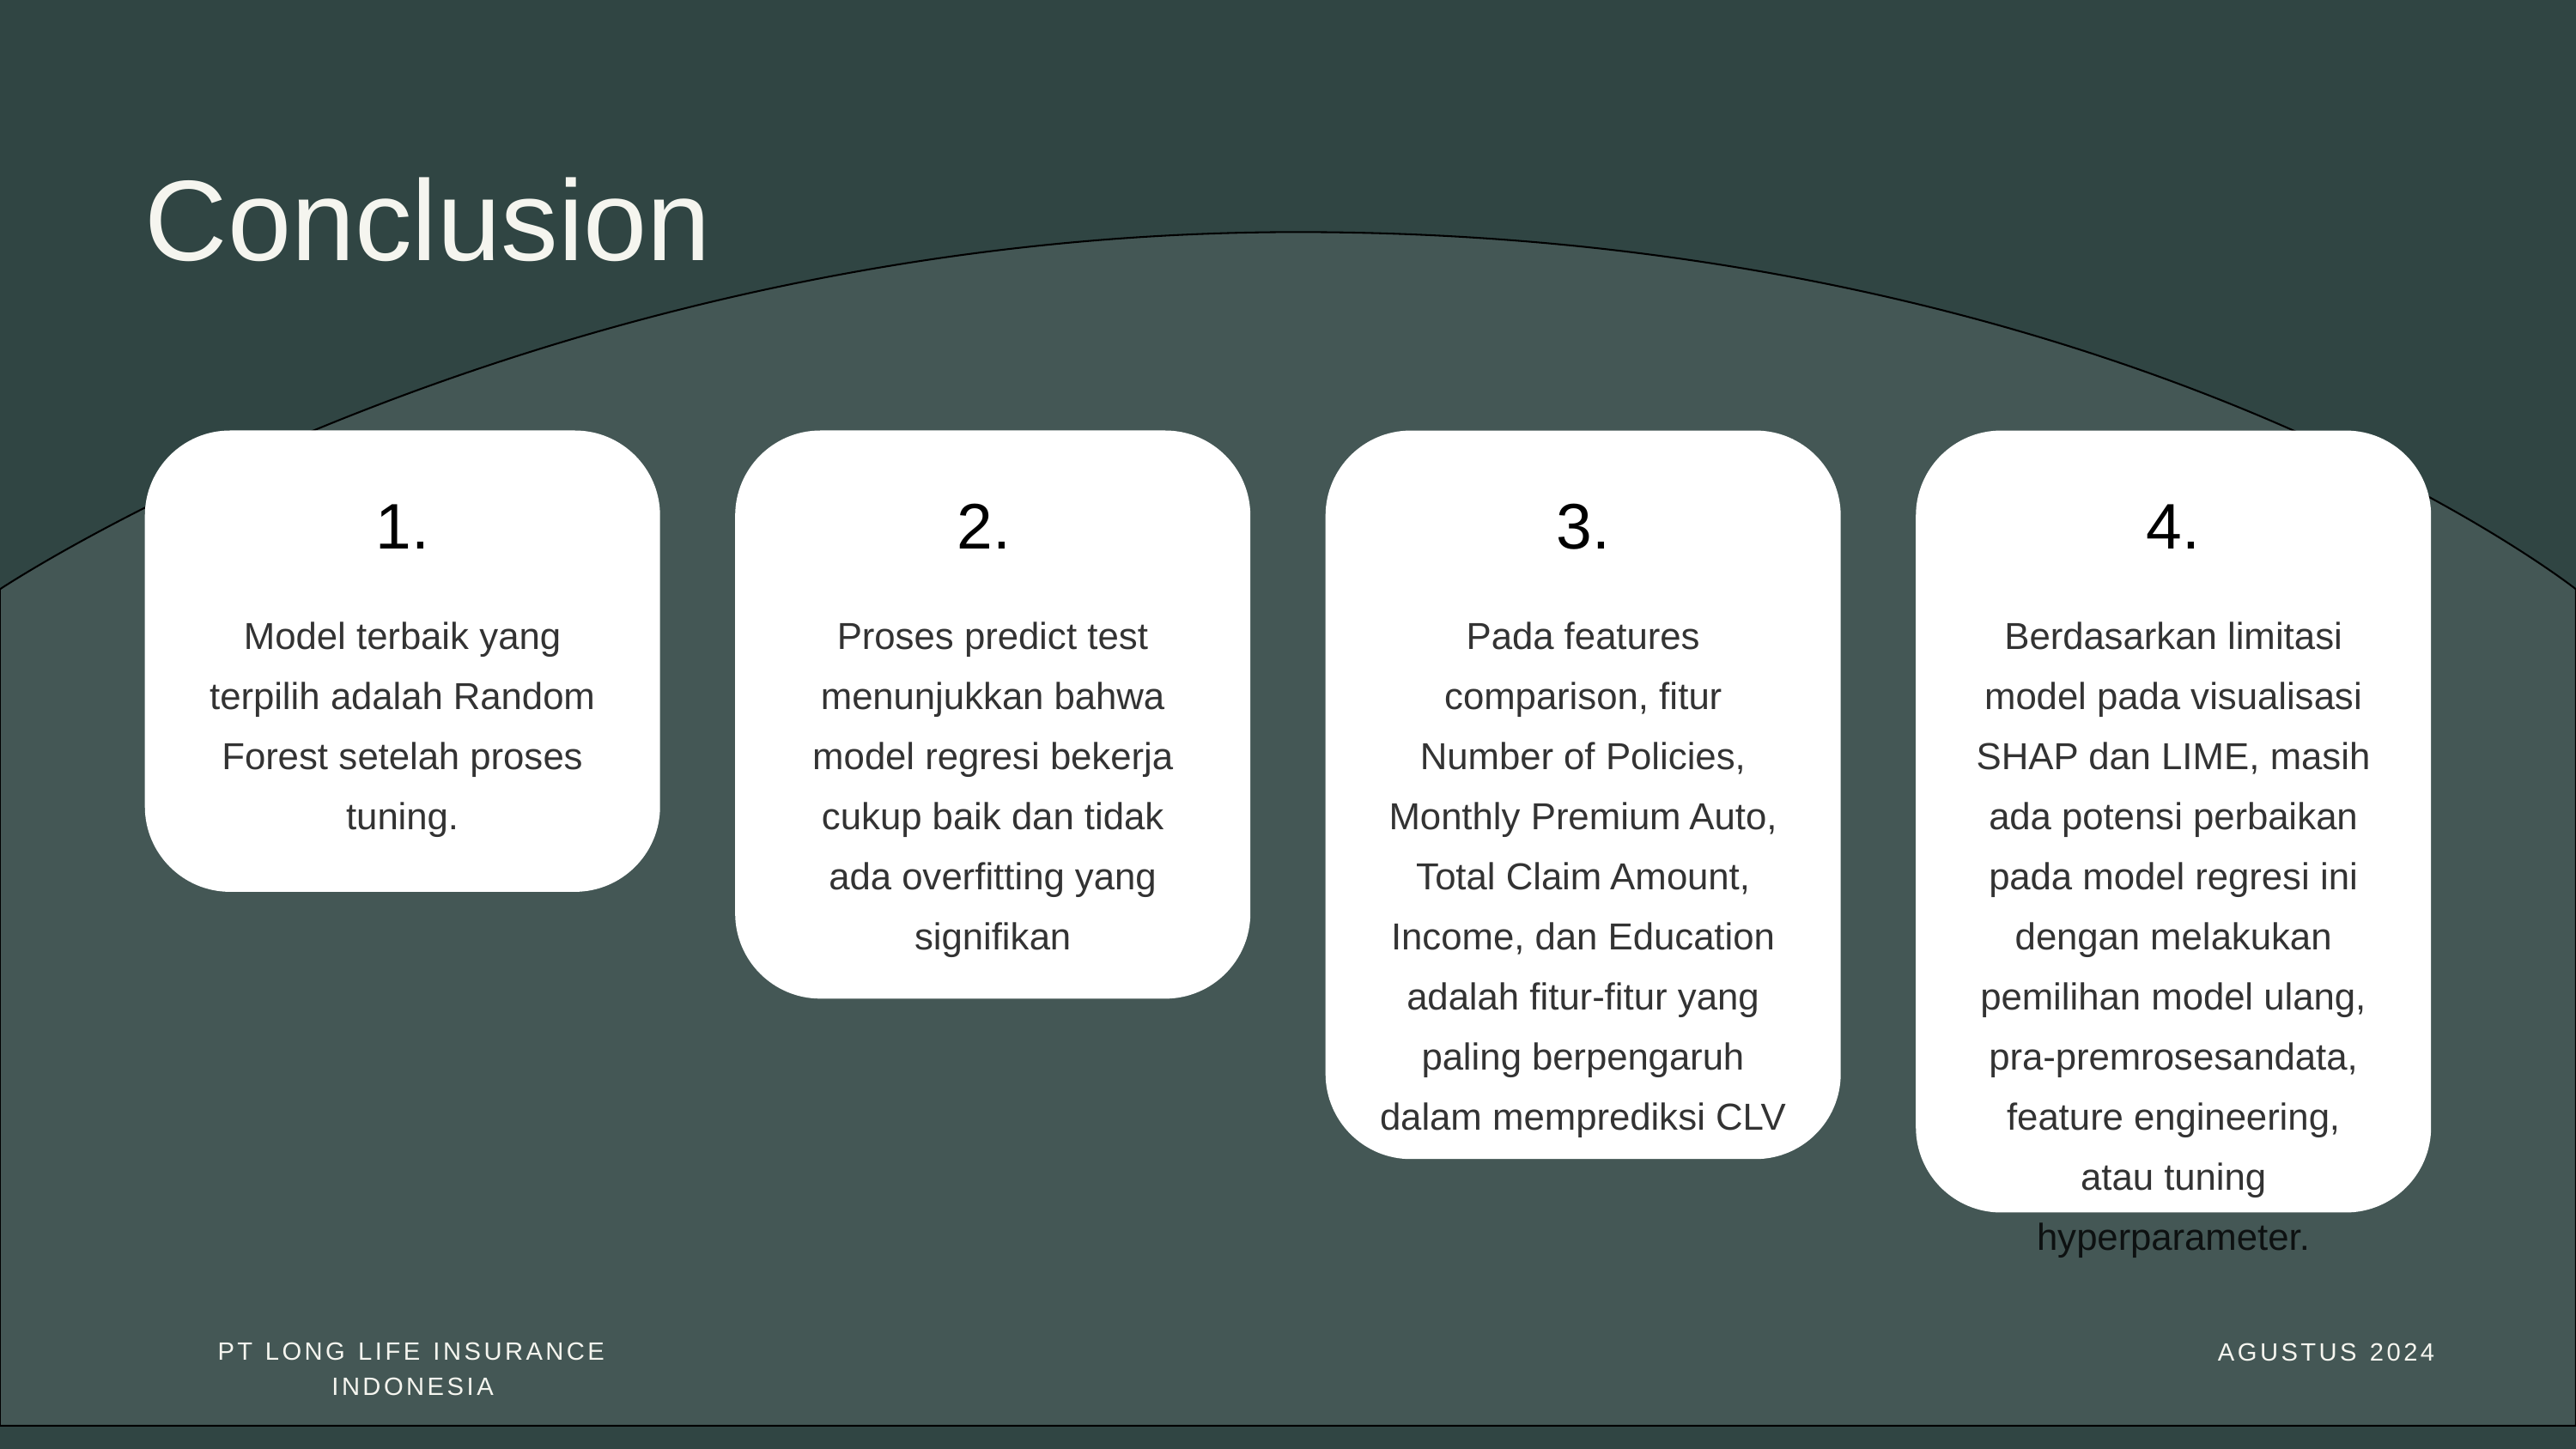

Conclusion

1.
Model terbaik yang terpilih adalah Random Forest setelah proses tuning.

2.
Proses predict test menunjukkan bahwa model regresi bekerja cukup baik dan tidak ada overfitting yang signifikan

3.
Pada features comparison, fitur Number of Policies, Monthly Premium Auto, Total Claim Amount, Income, dan Education adalah fitur-fitur yang paling berpengaruh dalam memprediksi CLV

4.
Berdasarkan limitasi model pada visualisasi SHAP dan LIME, masih ada potensi perbaikan pada model regresi ini dengan melakukan pemilihan model ulang, pra-premrosesandata, feature engineering, atau tuning hyperparameter.
PT LONG LIFE INSURANCE INDONESIA
AGUSTUS 2024